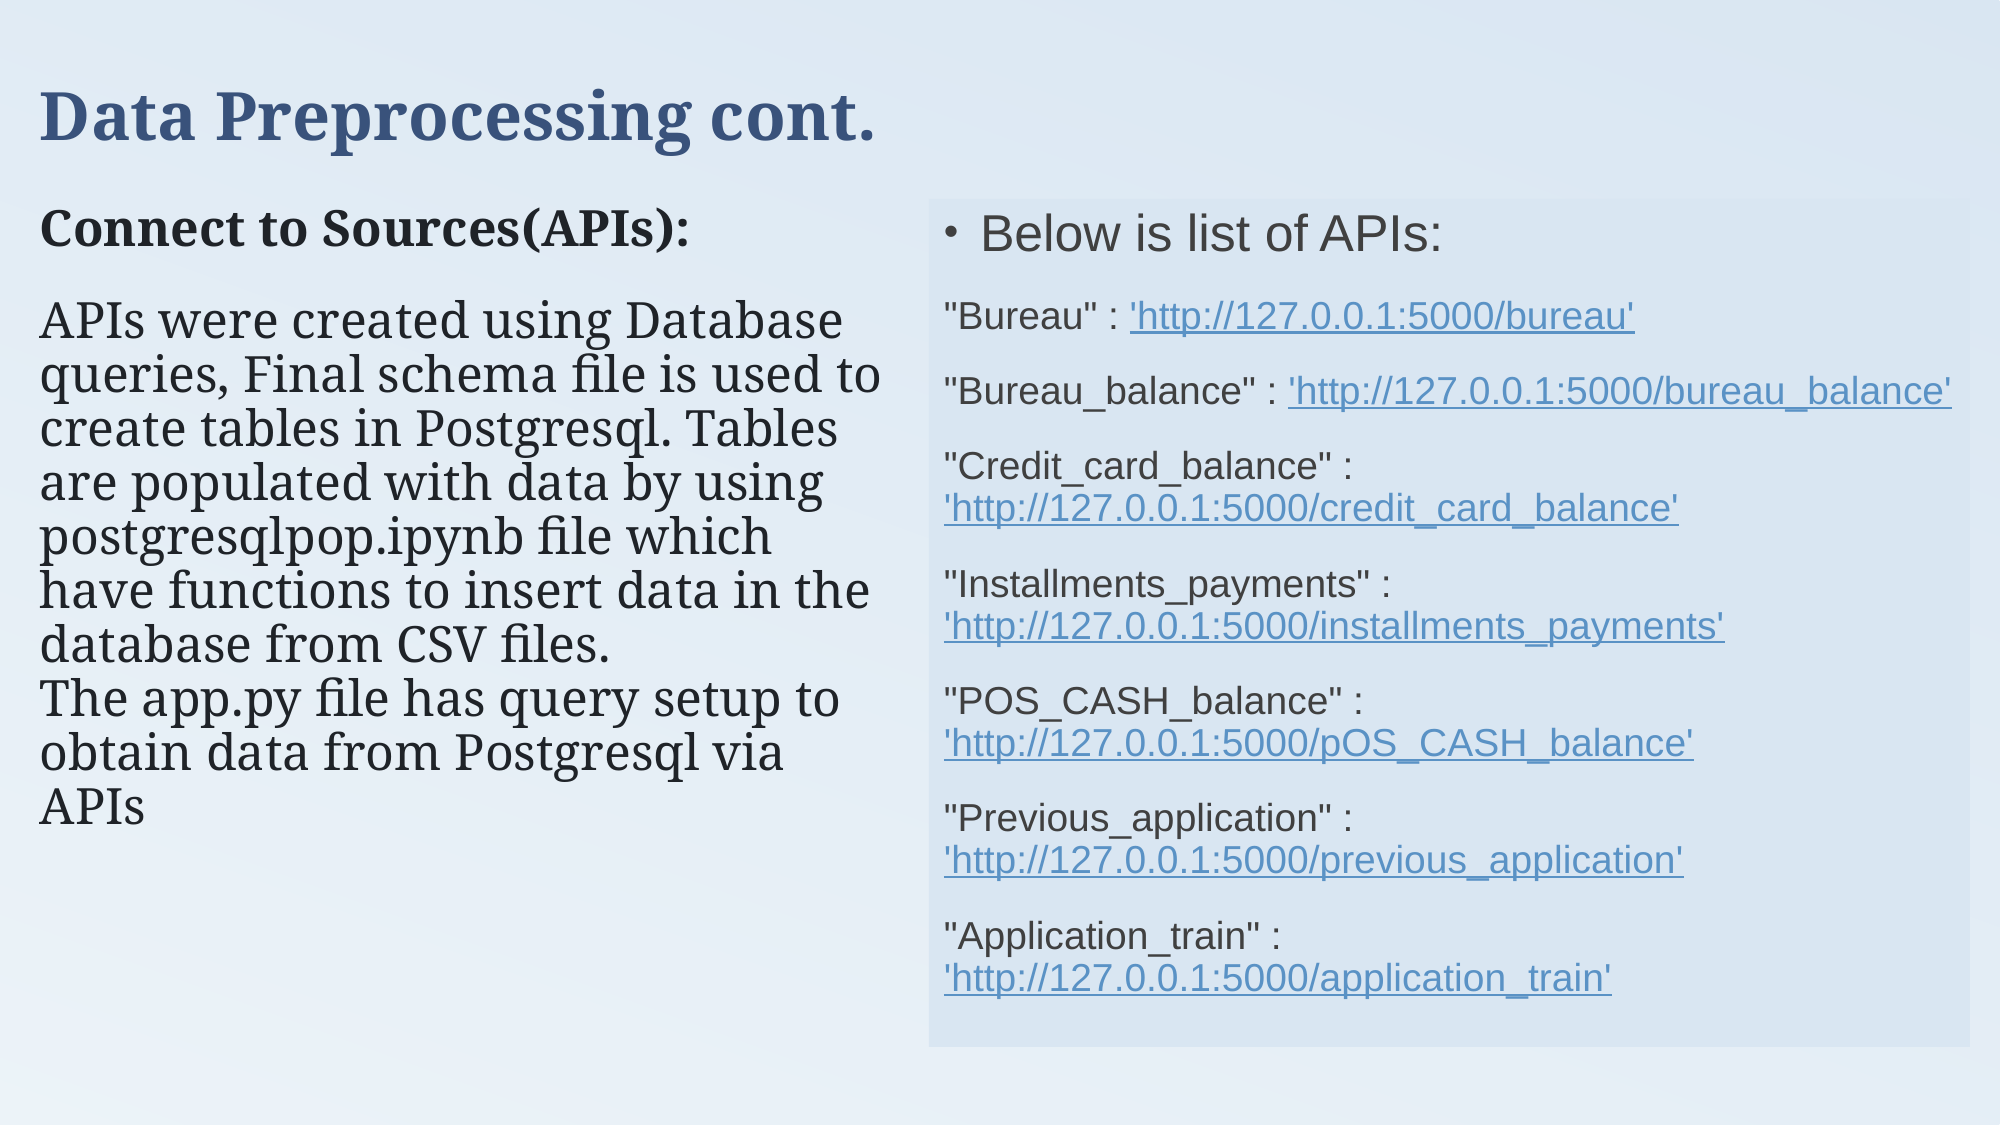

# Data Preprocessing cont.
Connect to Sources(APIs):
APIs were created using Database queries, Final schema file is used to create tables in Postgresql. Tables are populated with data by using postgresqlpop.ipynb file which have functions to insert data in the database from CSV files.
The app.py file has query setup to obtain data from Postgresql via APIs
Below is list of APIs:
"Bureau" : 'http://127.0.0.1:5000/bureau'
"Bureau_balance" : 'http://127.0.0.1:5000/bureau_balance'
"Credit_card_balance" : 'http://127.0.0.1:5000/credit_card_balance'
"Installments_payments" : 'http://127.0.0.1:5000/installments_payments'
"POS_CASH_balance" : 'http://127.0.0.1:5000/pOS_CASH_balance'
"Previous_application" : 'http://127.0.0.1:5000/previous_application'
"Application_train" : 'http://127.0.0.1:5000/application_train'